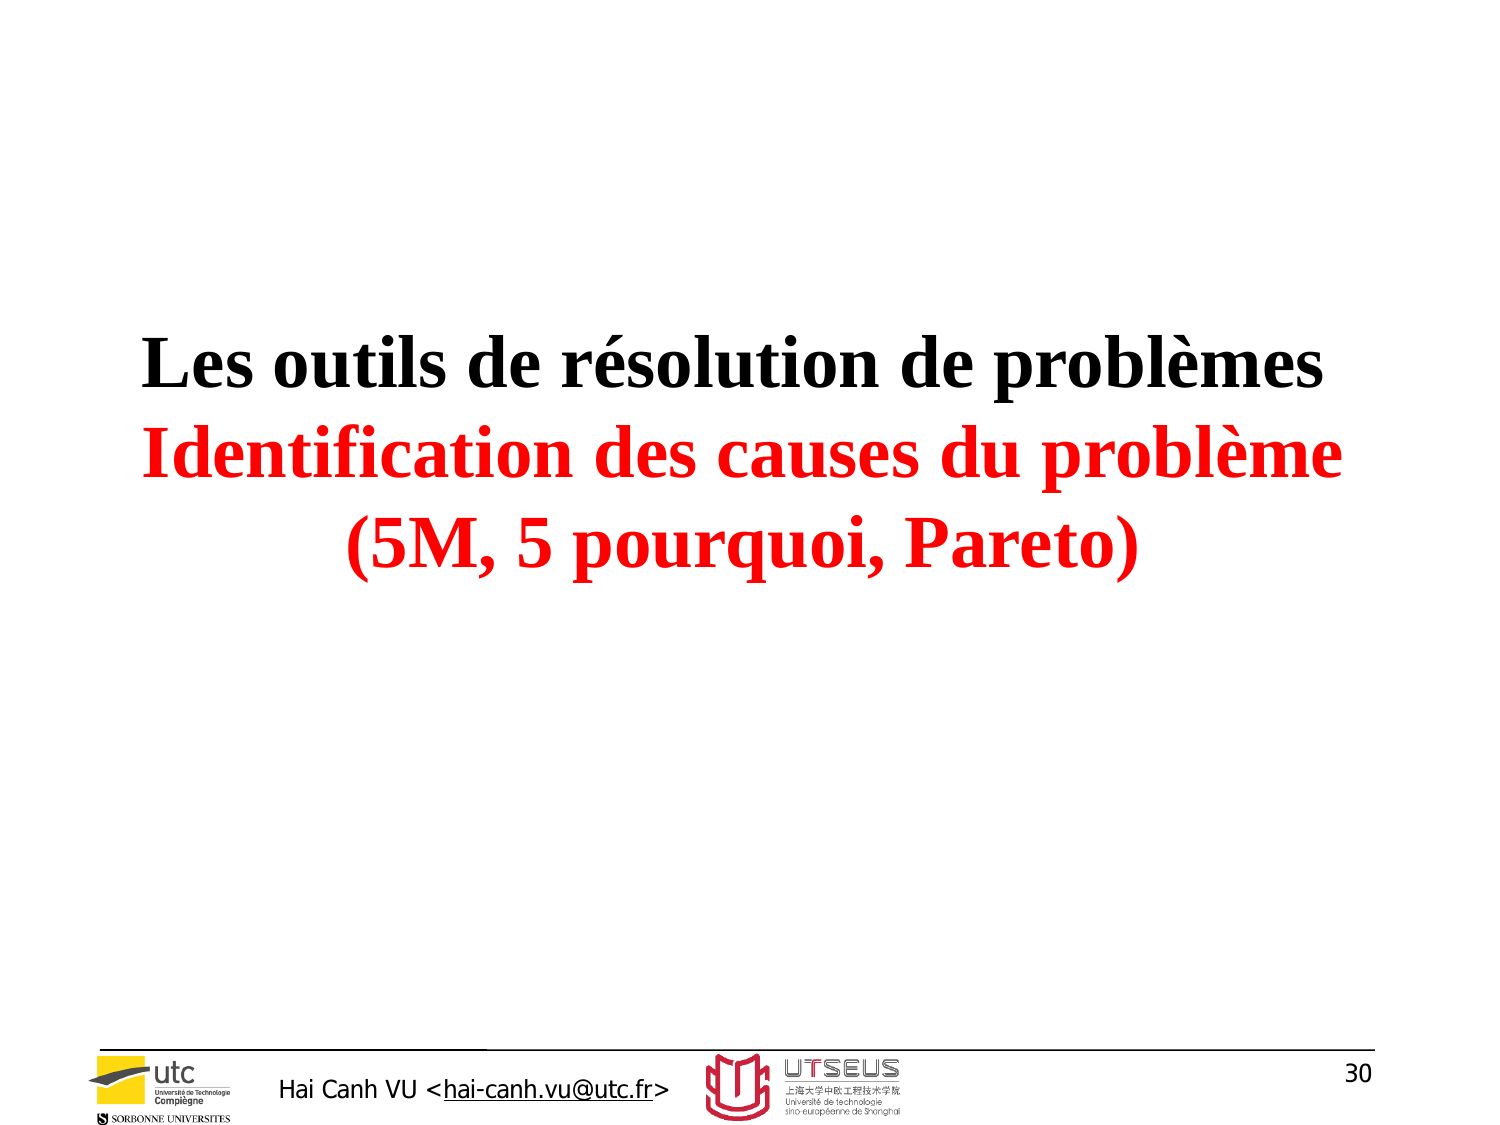

Les outils de résolution de problèmes
  Identification des causes du problème
 (5M, 5 pourquoi, Pareto)

30